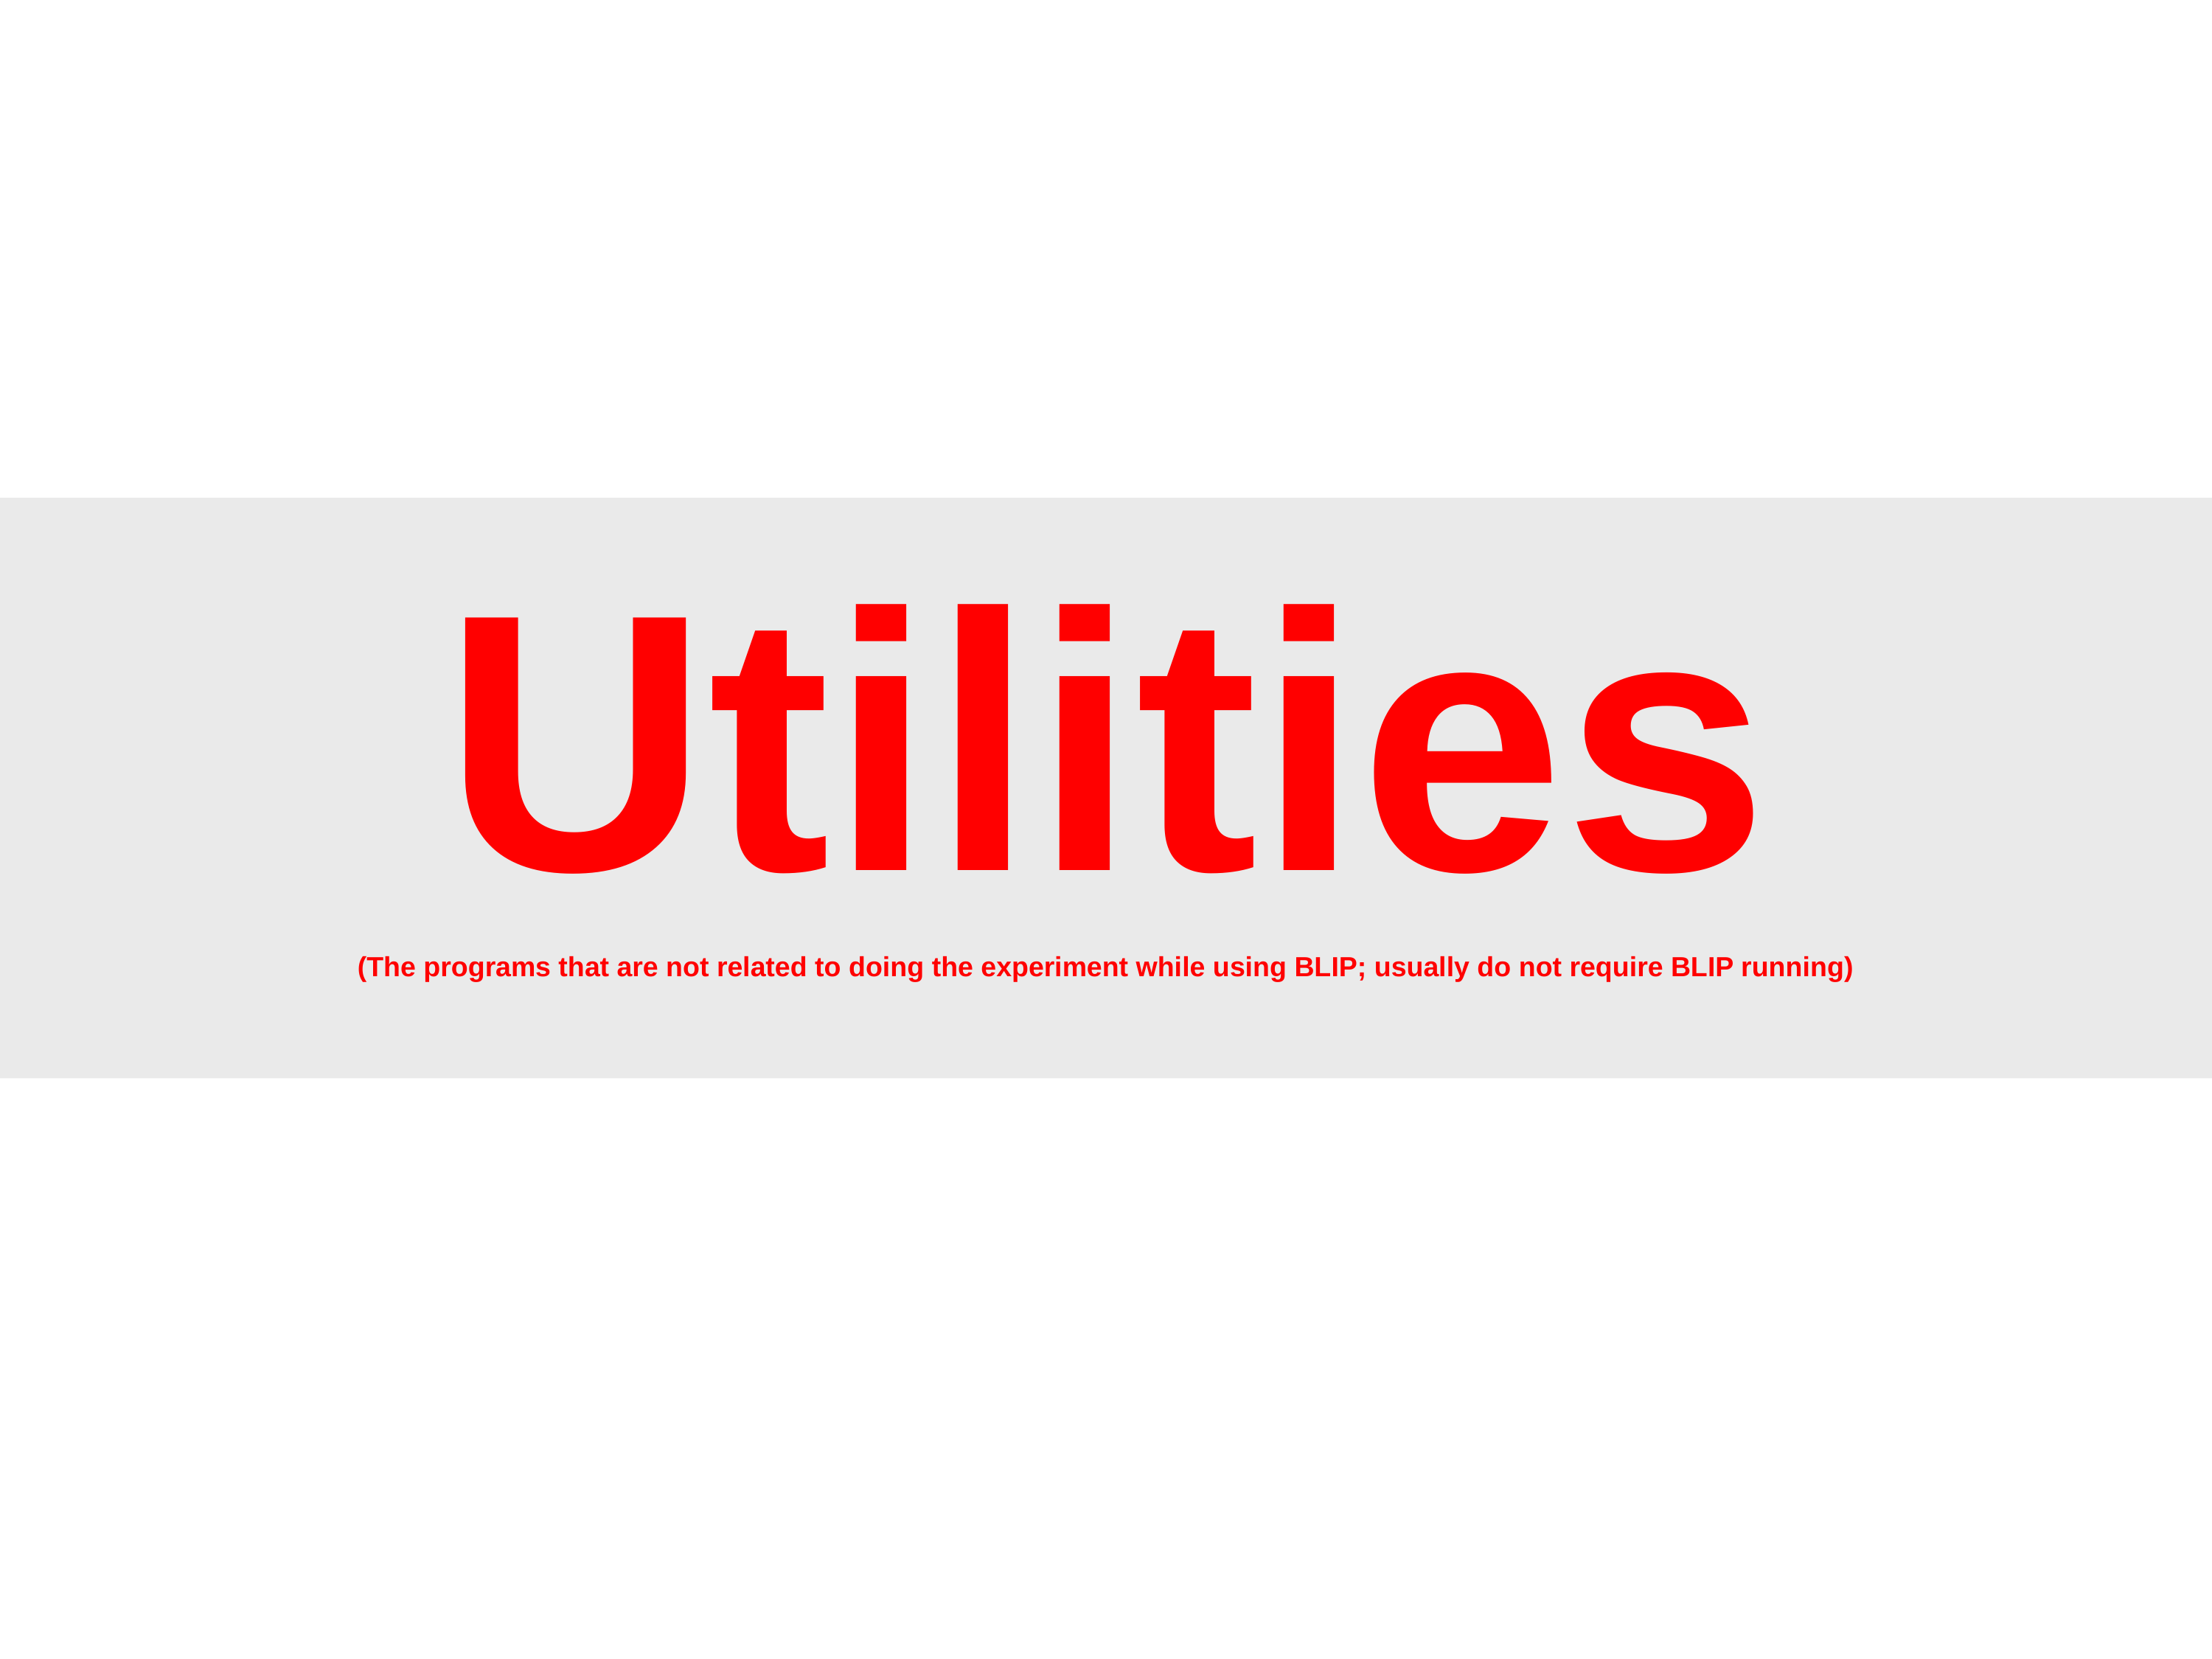

Utilities
(The programs that are not related to doing the experiment while using BLIP; usually do not require BLIP running)